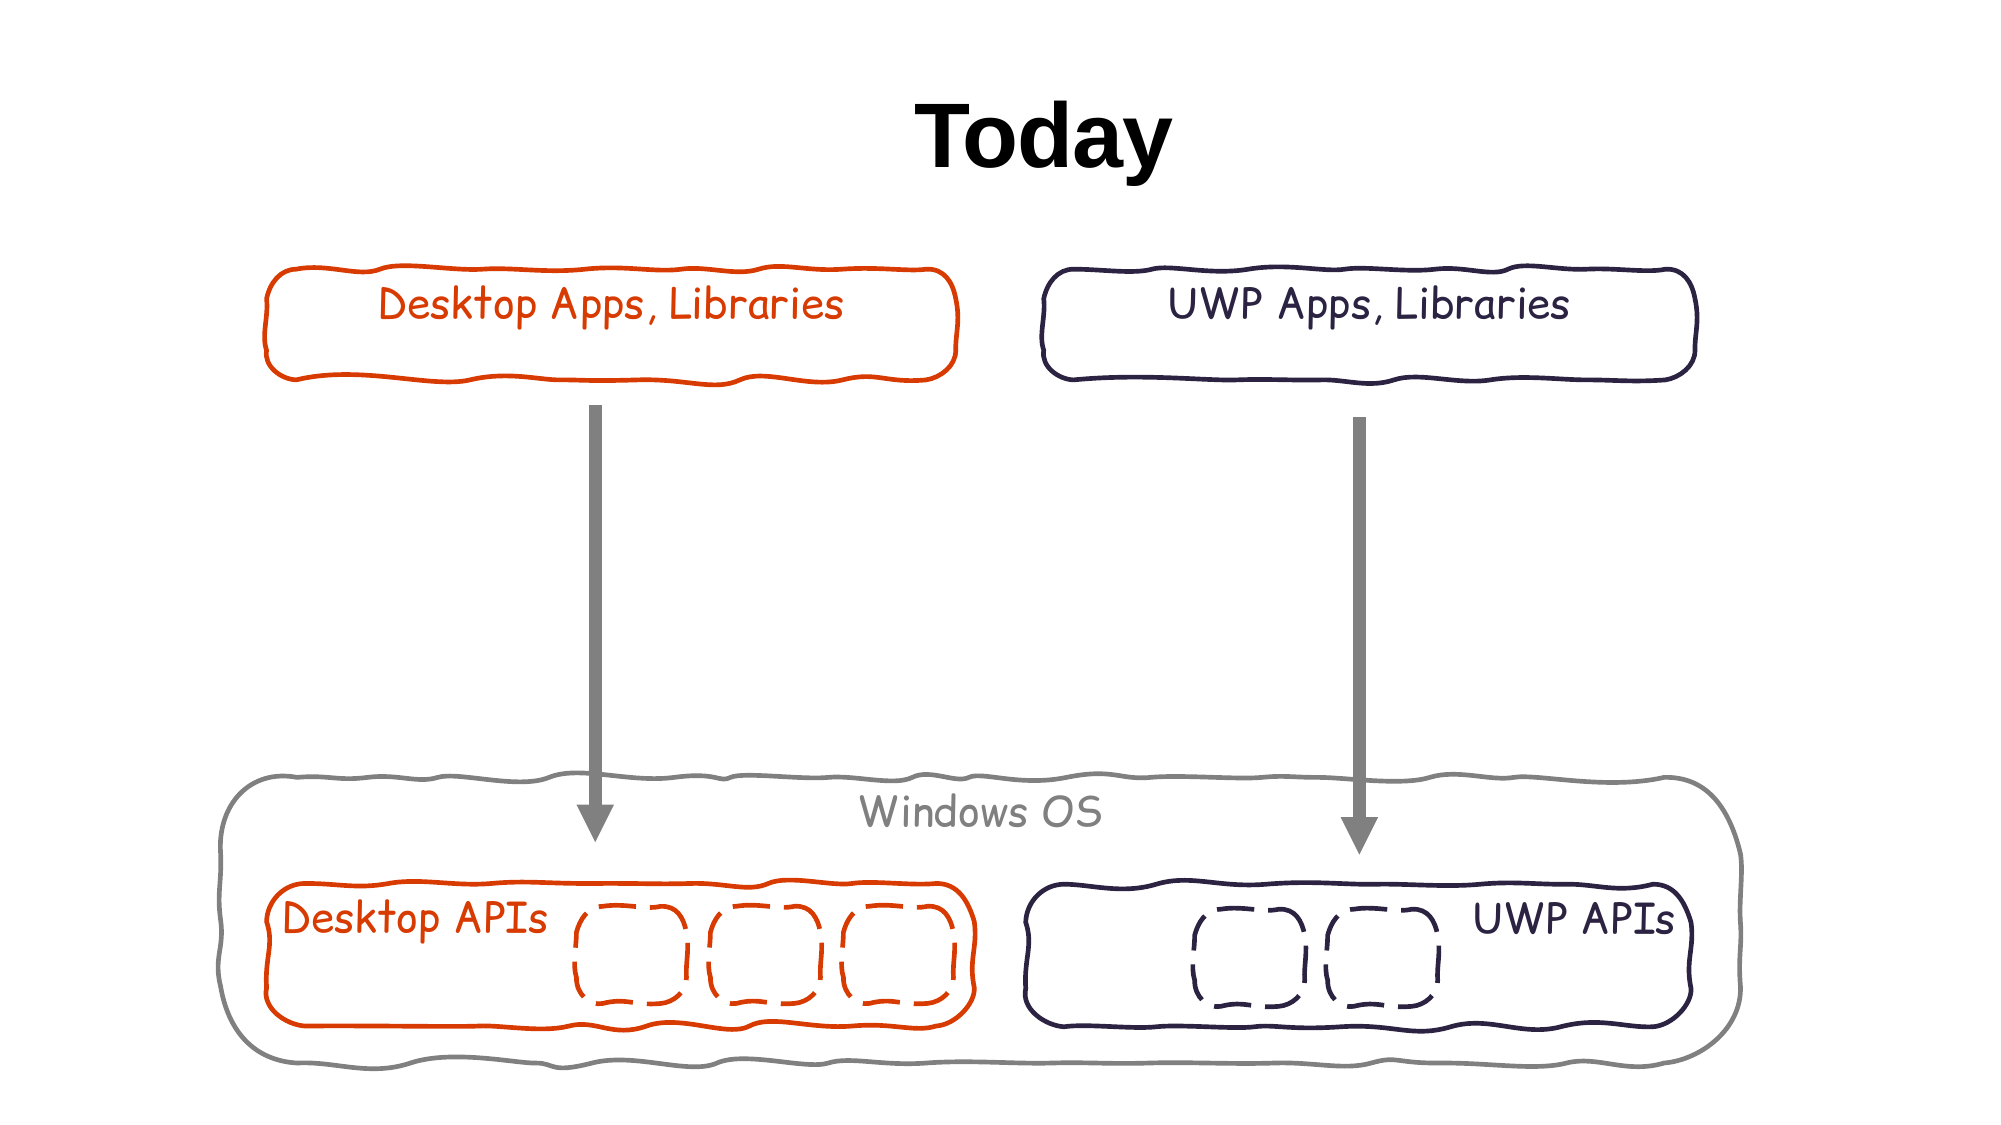

Desktop Apps, Libraries
UWP Apps, Libraries
Today
Windows OS
Desktop APIs
UWP APIs
B
C
A
D
E